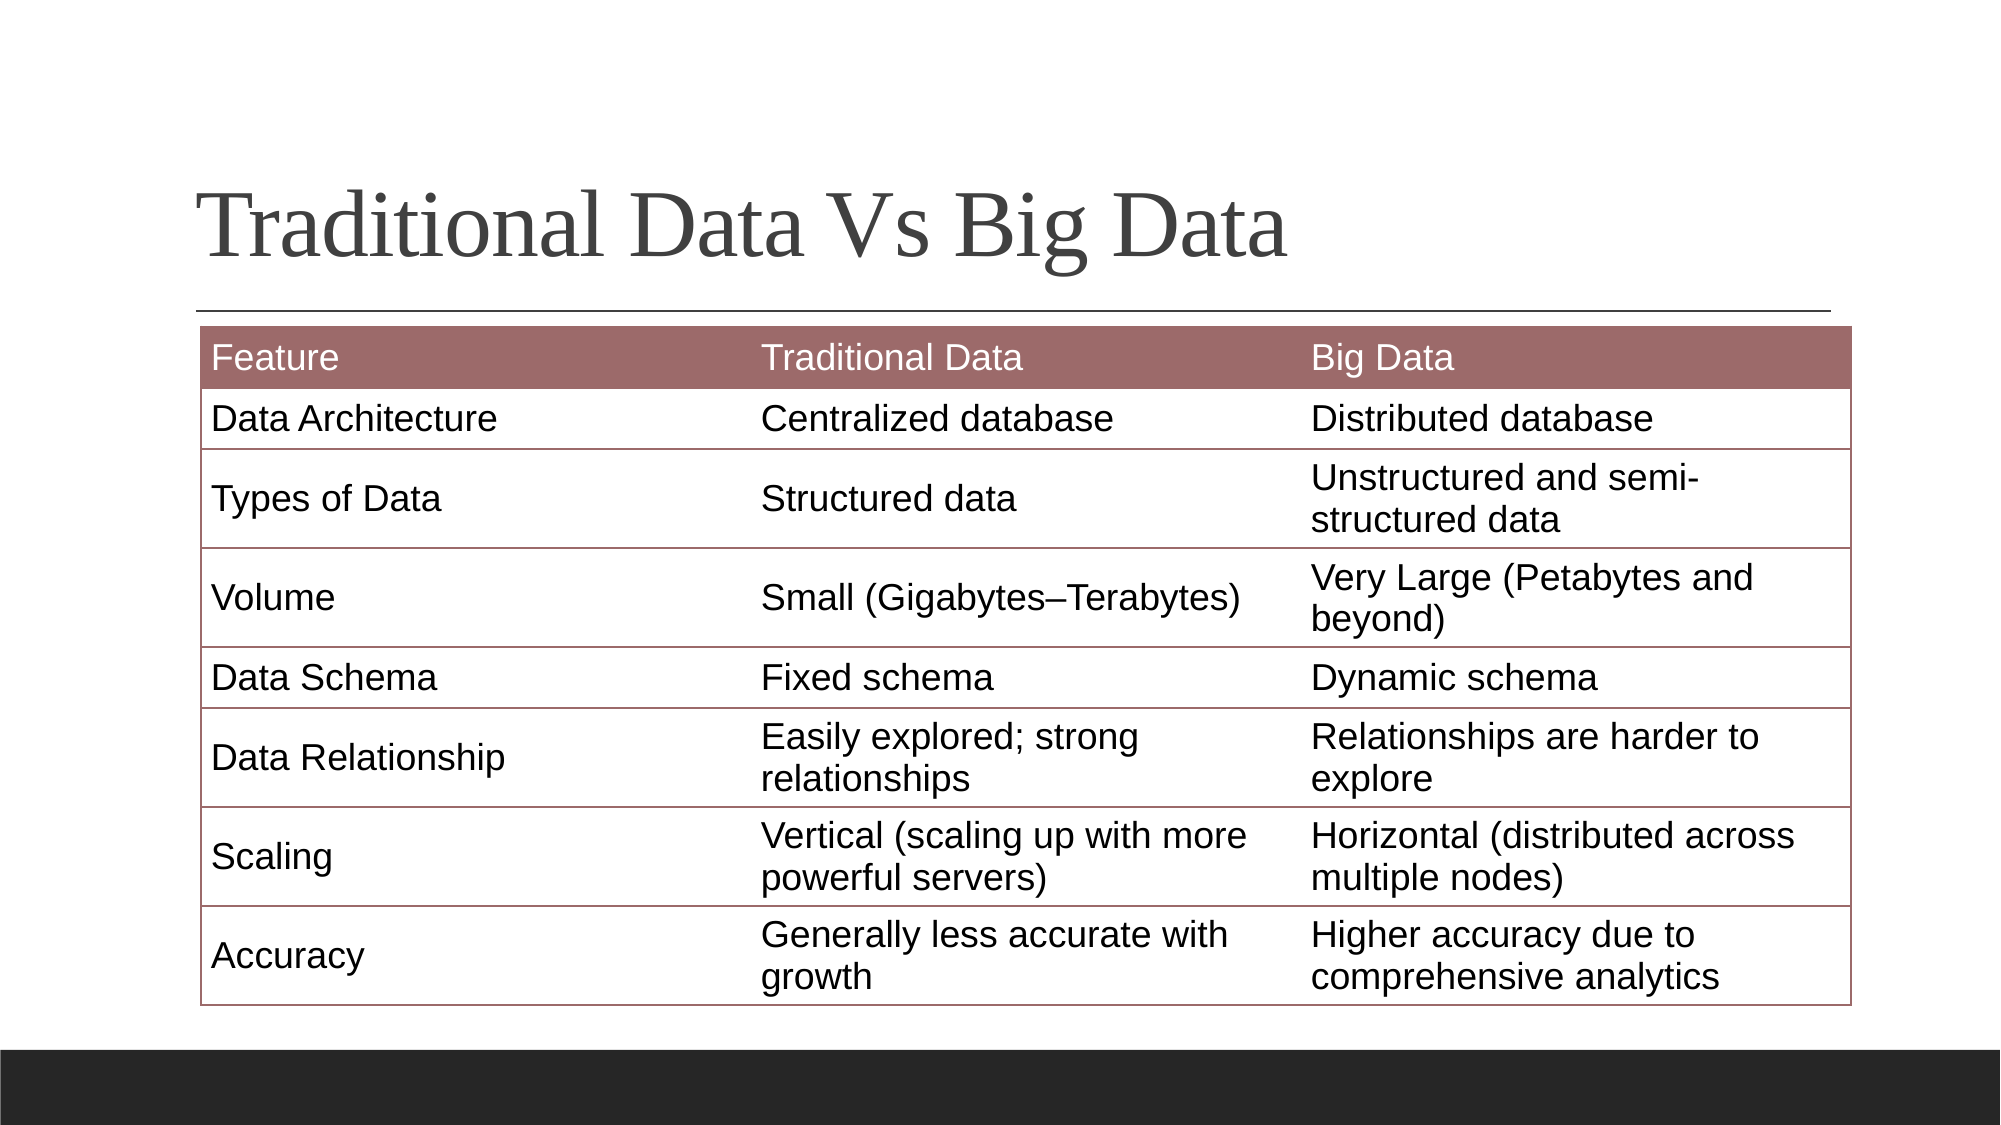

# Traditional Data Vs Big Data
| Feature | Traditional Data | Big Data |
| --- | --- | --- |
| Data Architecture | Centralized database | Distributed database |
| Types of Data | Structured data | Unstructured and semi-structured data |
| Volume | Small (Gigabytes–Terabytes) | Very Large (Petabytes and beyond) |
| Data Schema | Fixed schema | Dynamic schema |
| Data Relationship | Easily explored; strong relationships | Relationships are harder to explore |
| Scaling | Vertical (scaling up with more powerful servers) | Horizontal (distributed across multiple nodes) |
| Accuracy | Generally less accurate with growth | Higher accuracy due to comprehensive analytics |